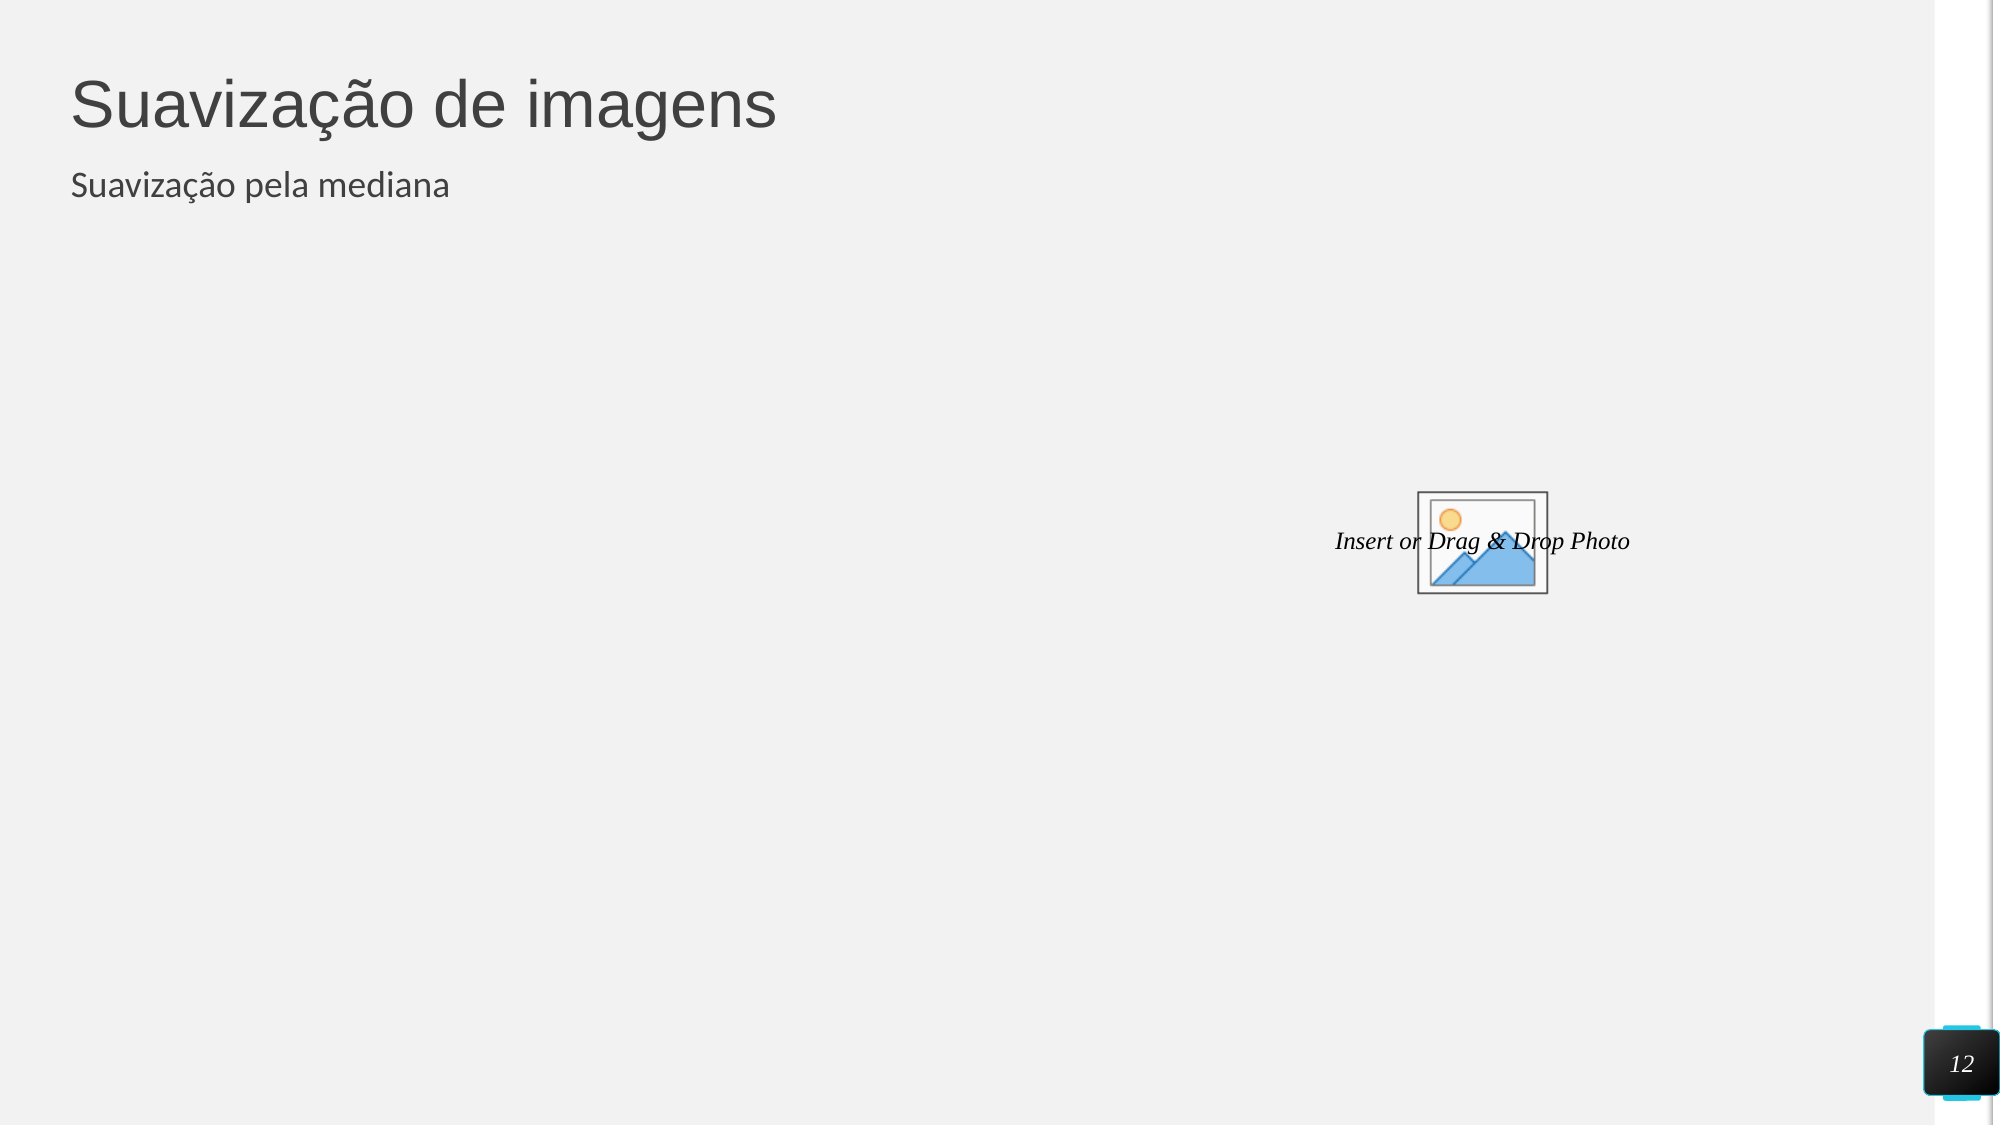

# Suavização de imagens

Suavização pela mediana

12